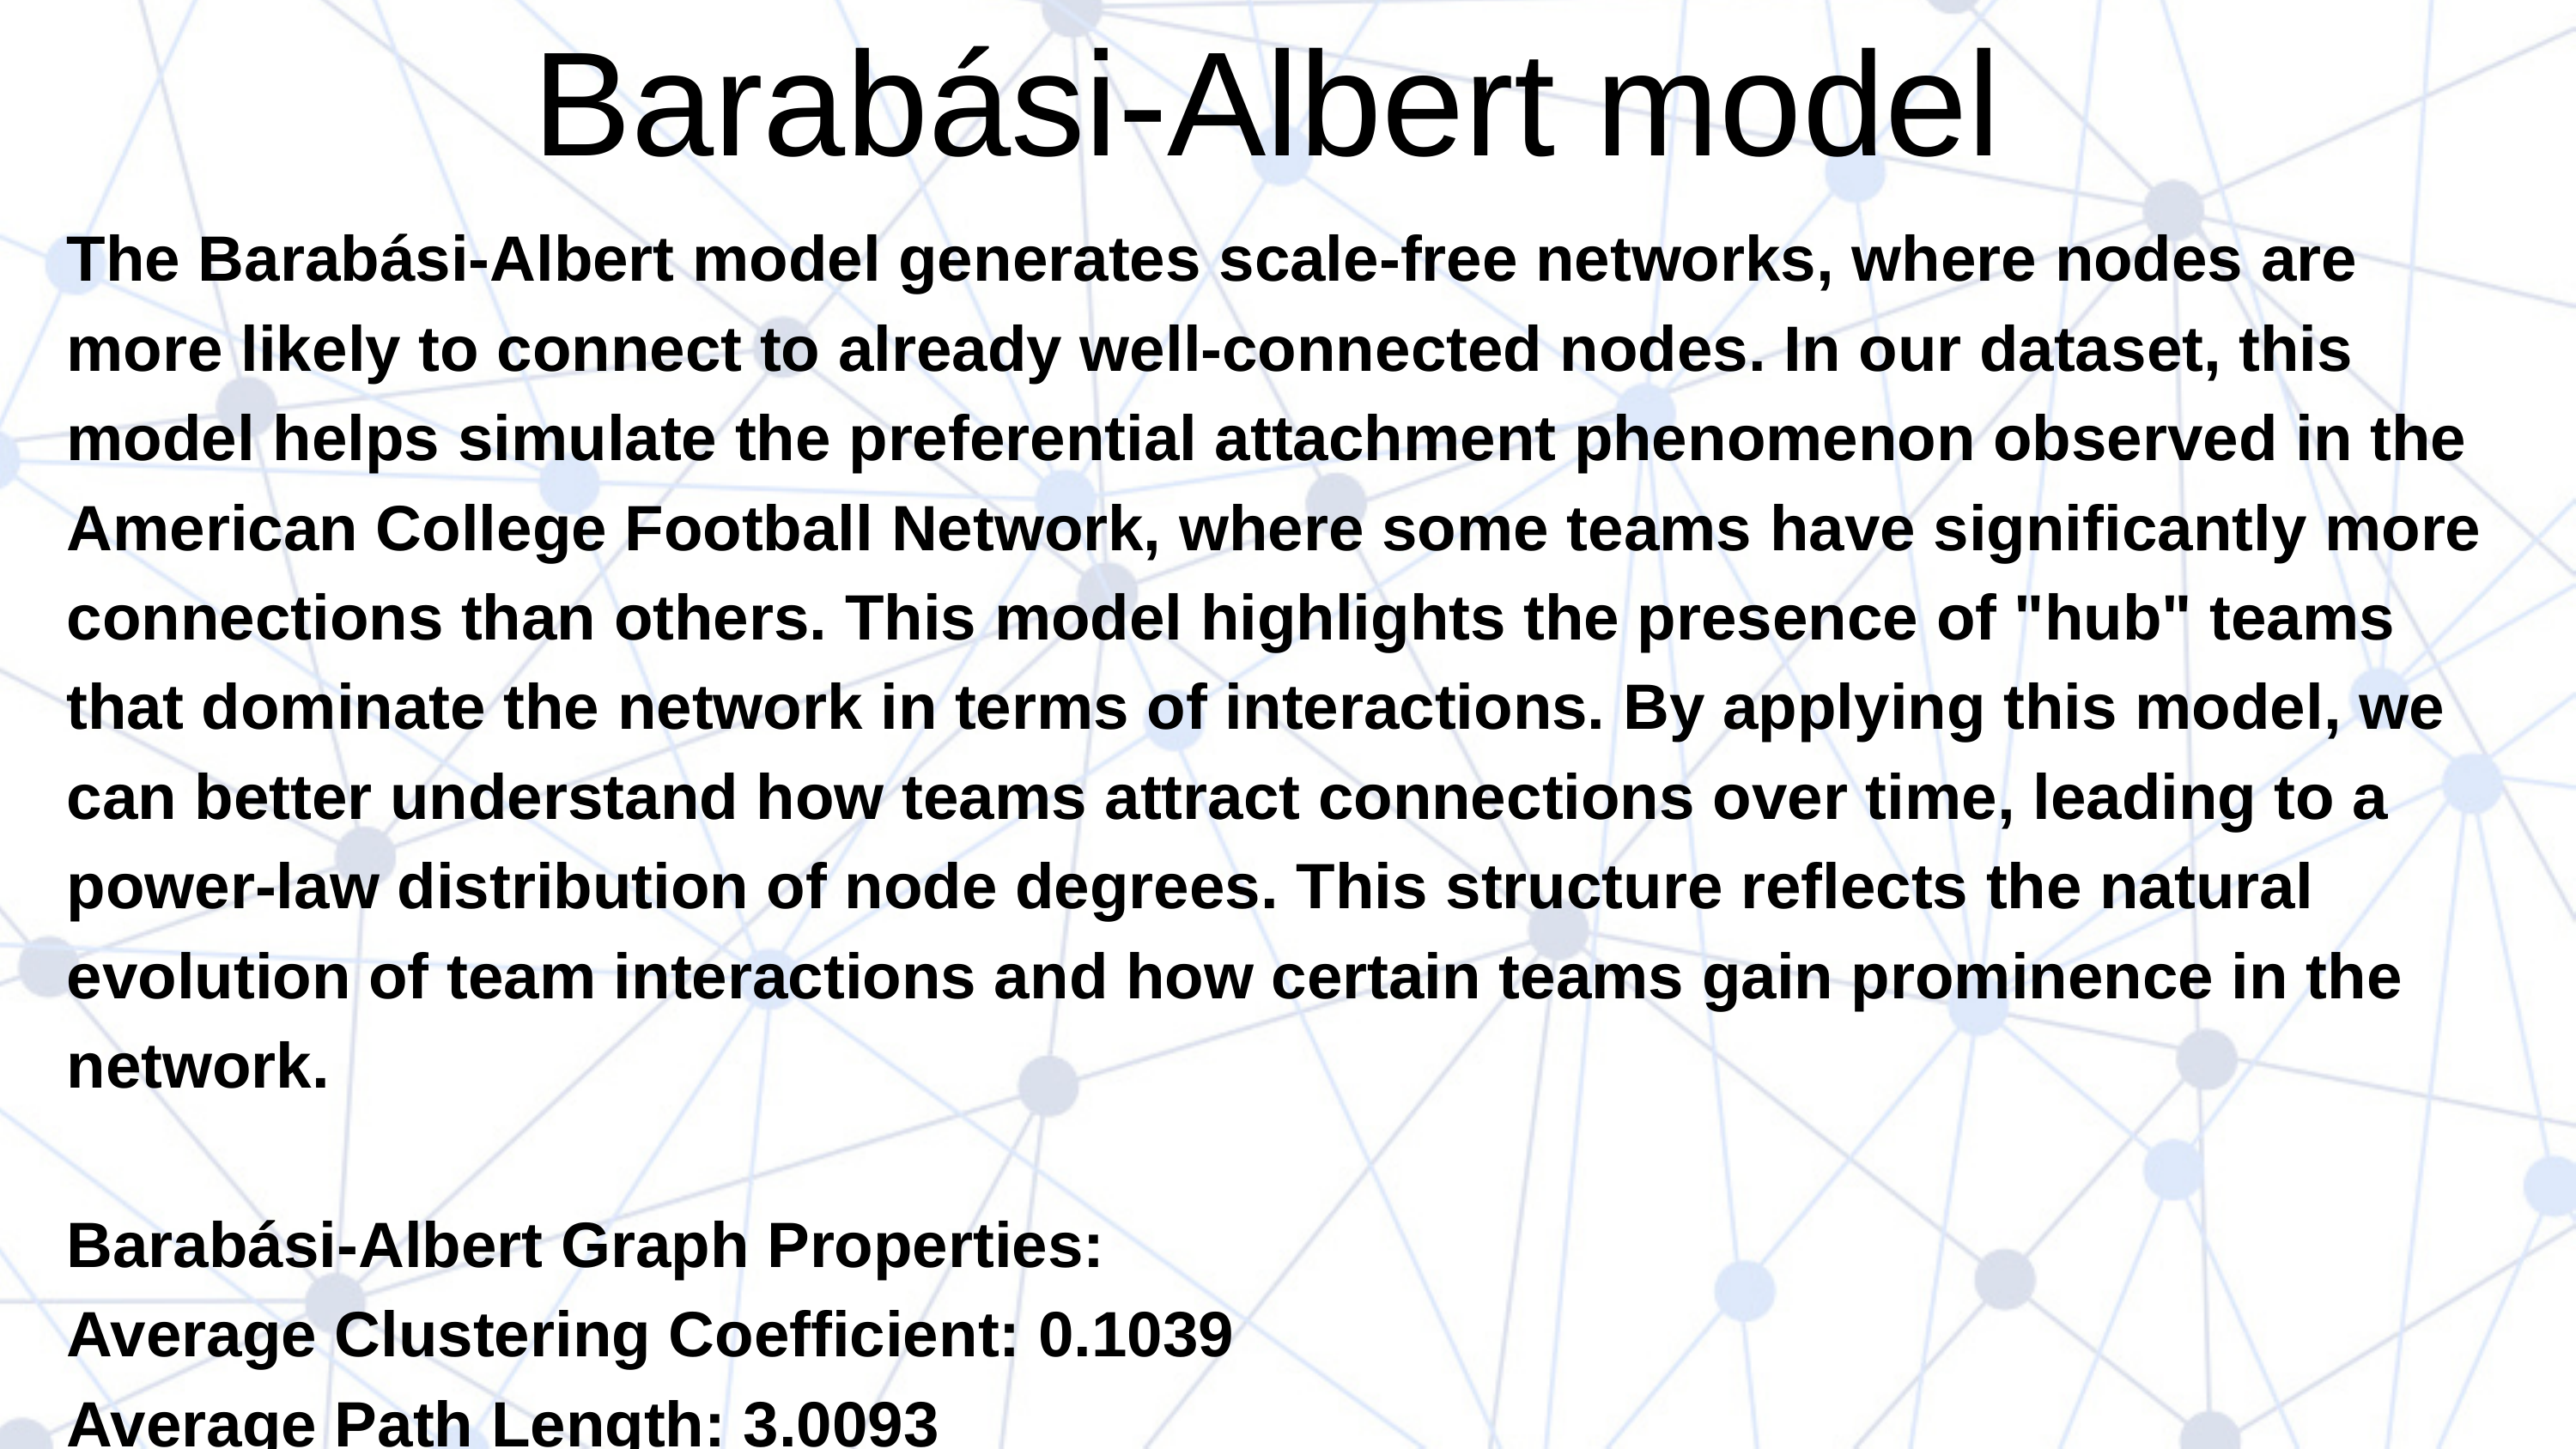

Barabási-Albert model
The Barabási-Albert model generates scale-free networks, where nodes are more likely to connect to already well-connected nodes. In our dataset, this model helps simulate the preferential attachment phenomenon observed in the American College Football Network, where some teams have significantly more connections than others. This model highlights the presence of "hub" teams that dominate the network in terms of interactions. By applying this model, we can better understand how teams attract connections over time, leading to a power-law distribution of node degrees. This structure reflects the natural evolution of team interactions and how certain teams gain prominence in the network.

Barabási-Albert Graph Properties:
Average Clustering Coefficient: 0.1039
Average Path Length: 3.0093